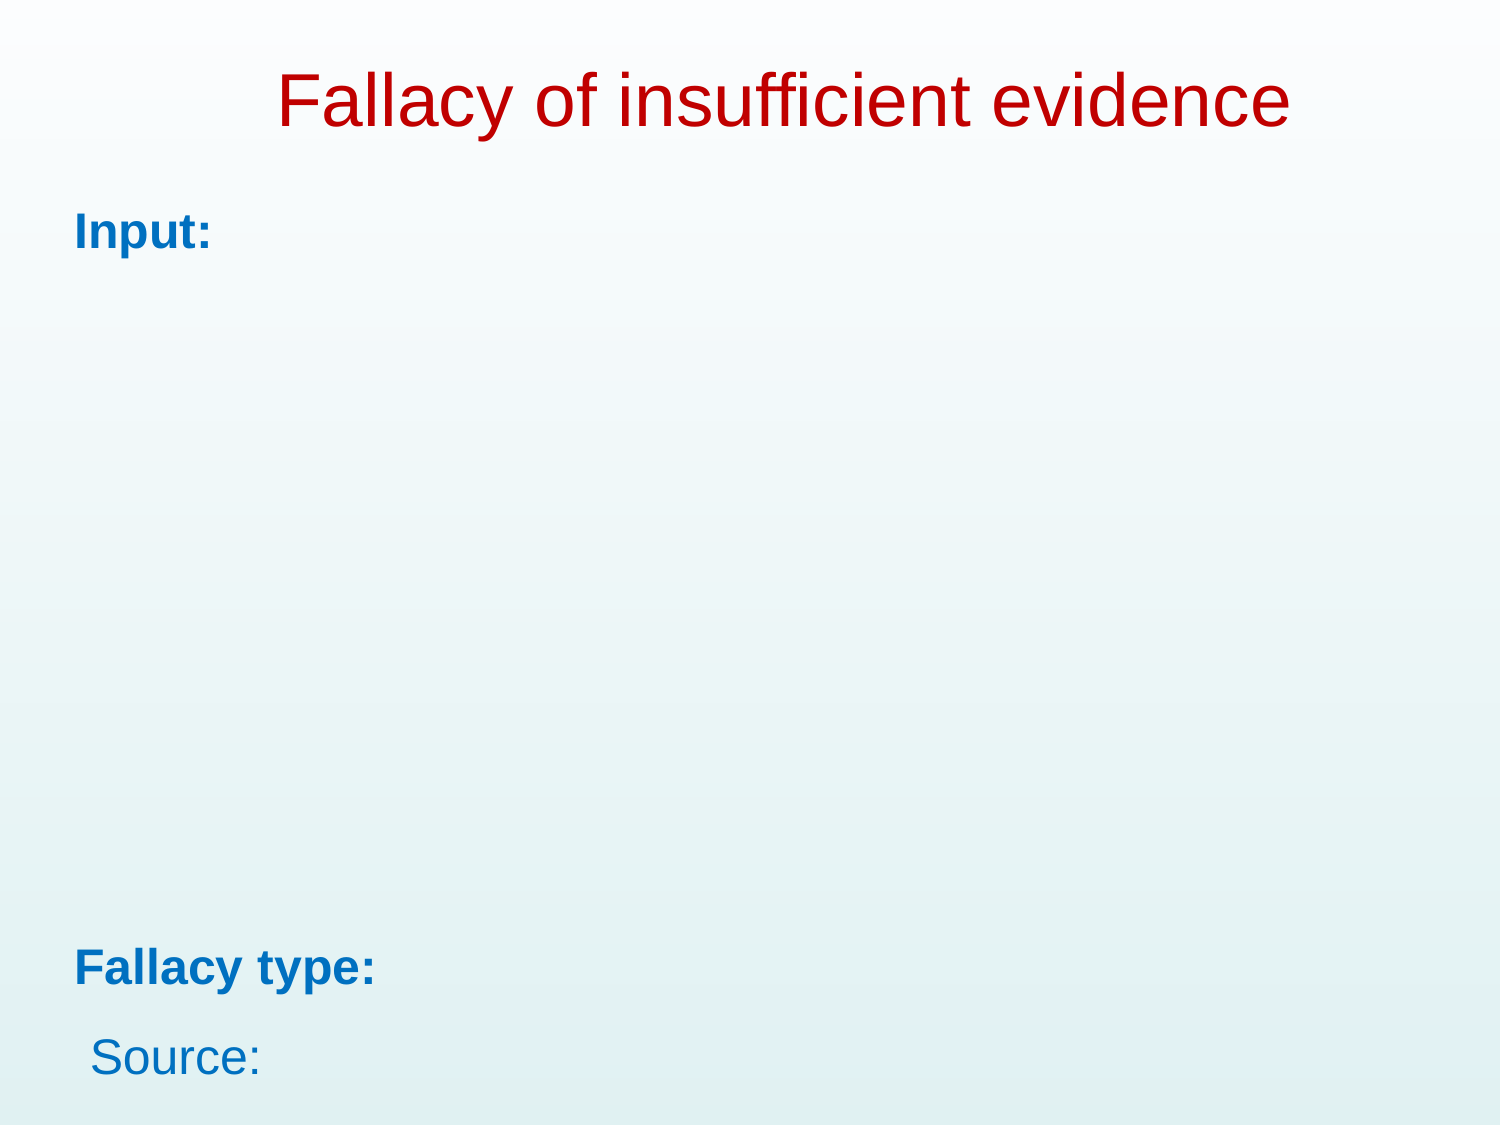

# Fallacy of insufficient evidence
Input:
Fallacy type:
Source: